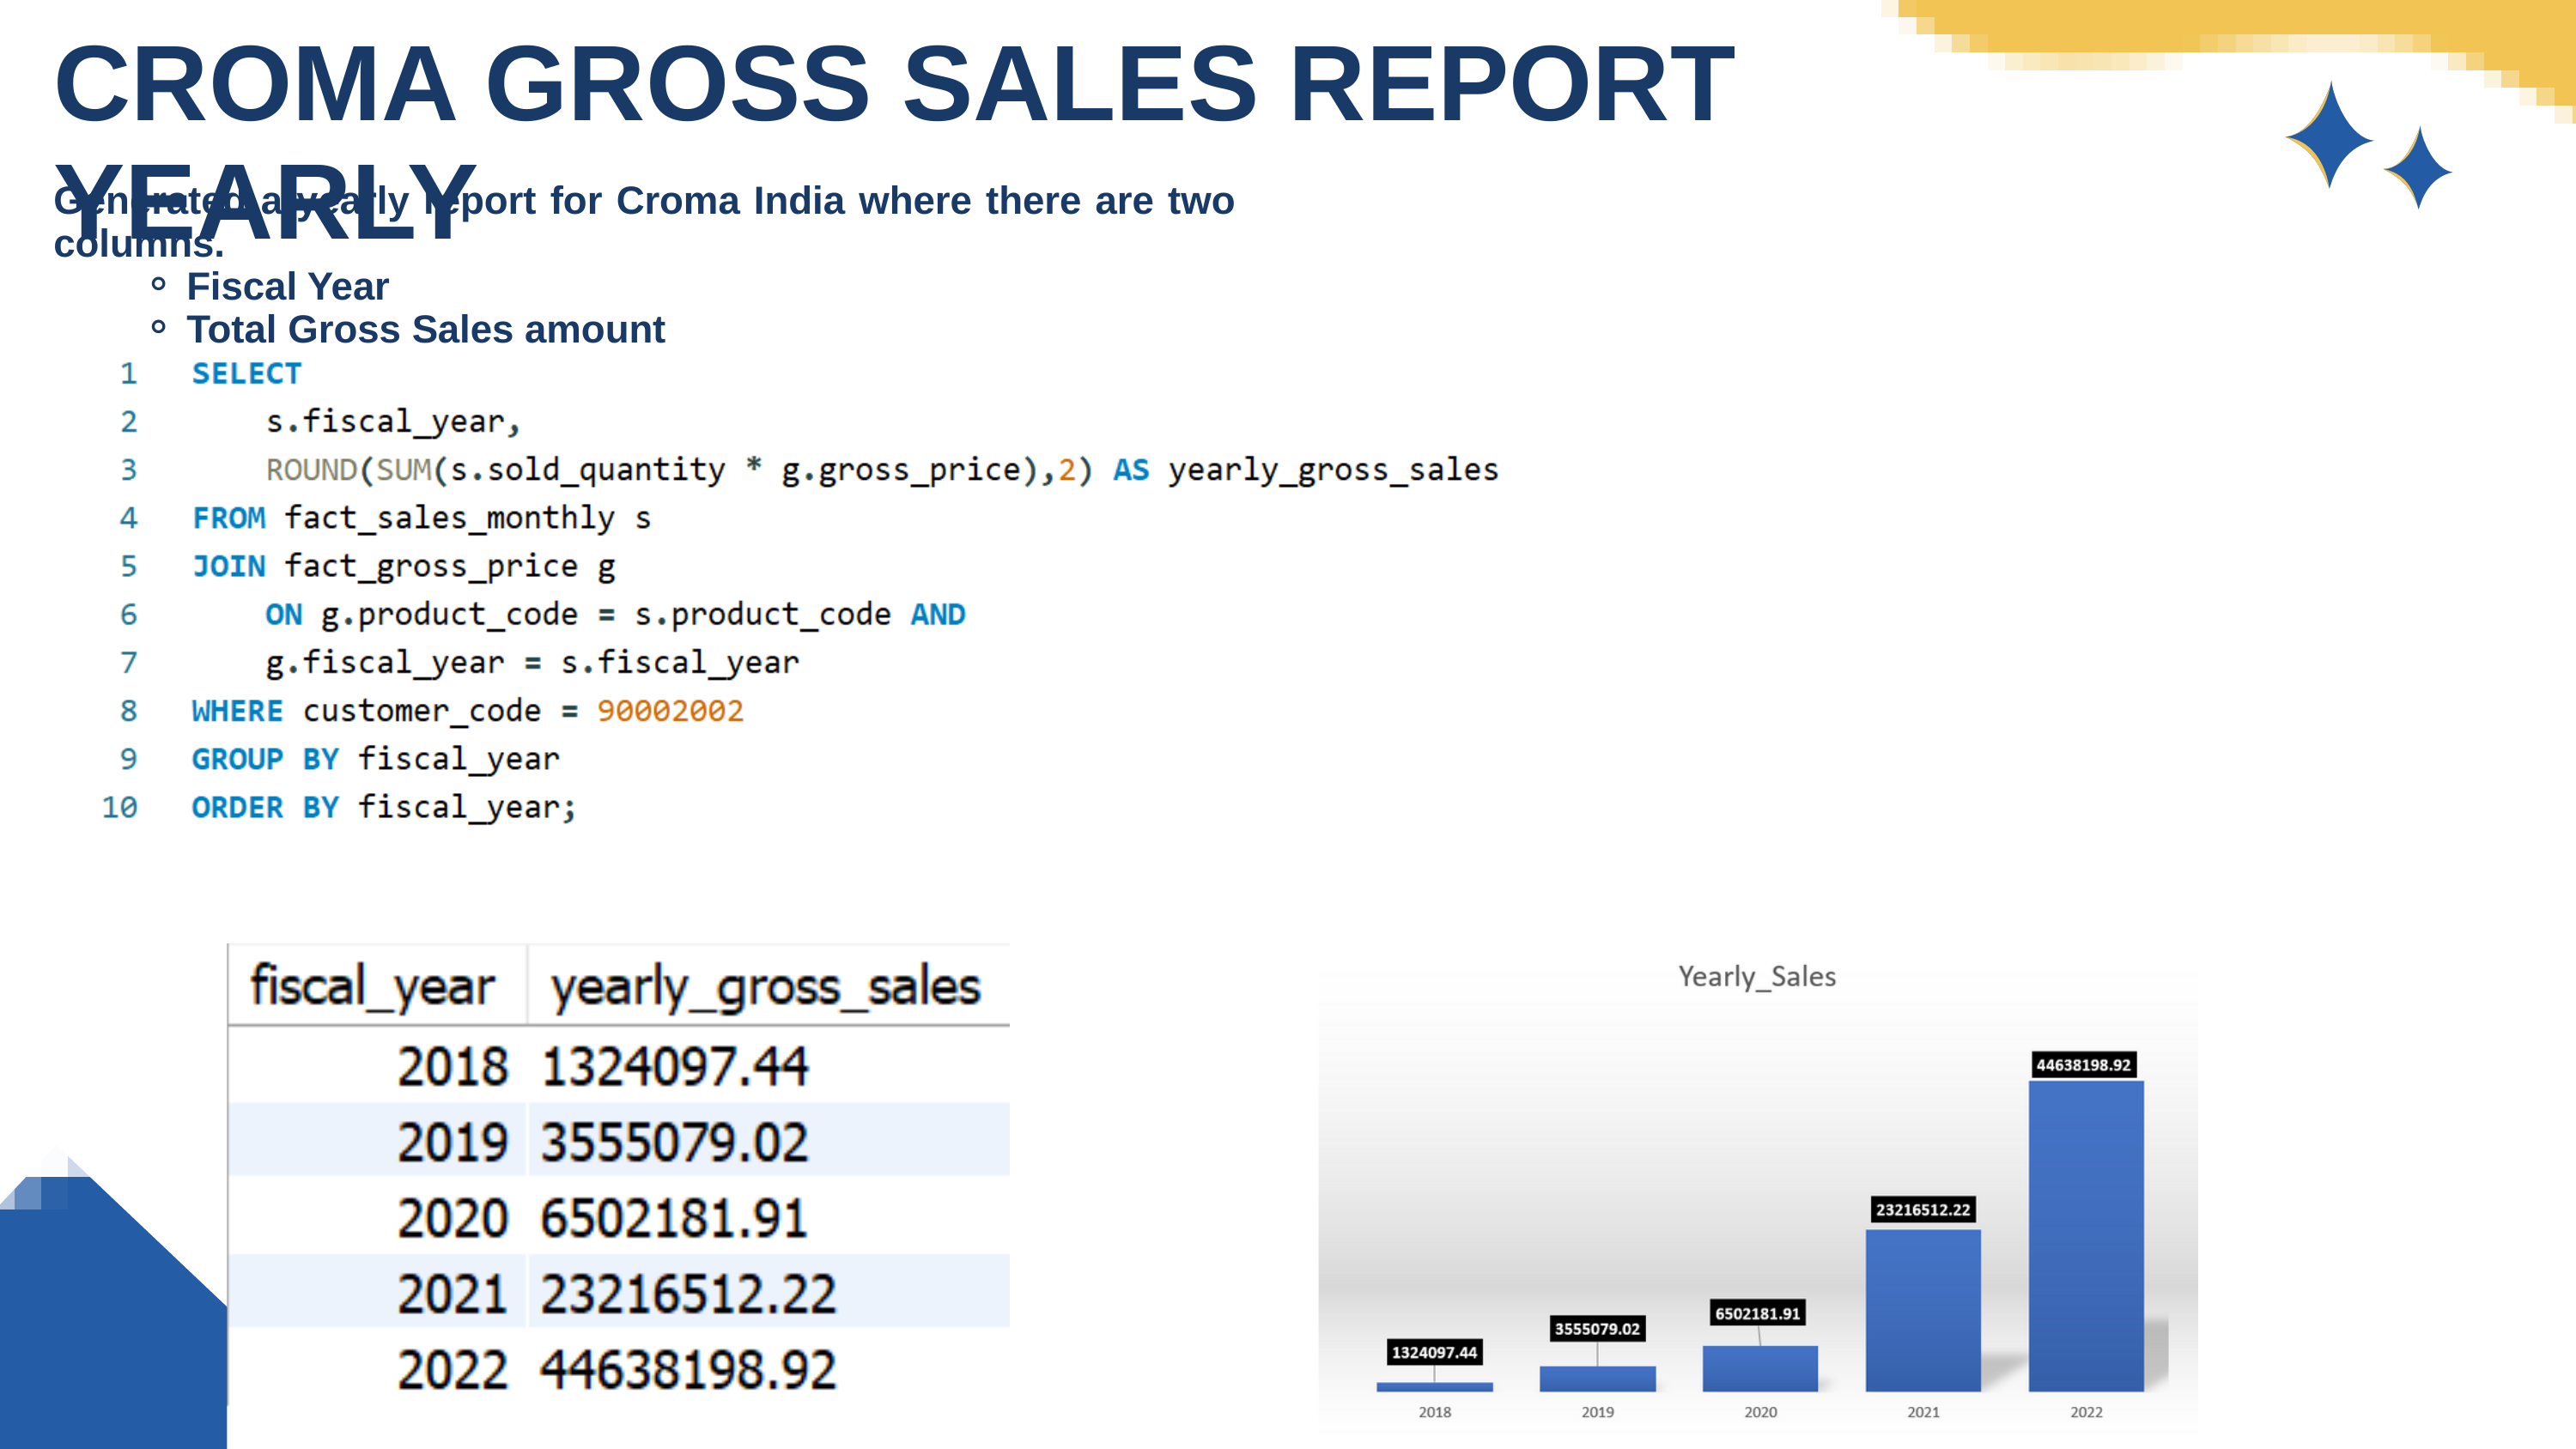

CROMA GROSS SALES REPORT YEARLY

Generated a yearly report for Croma India where there are two columns.
Fiscal Year
Total Gross Sales amount